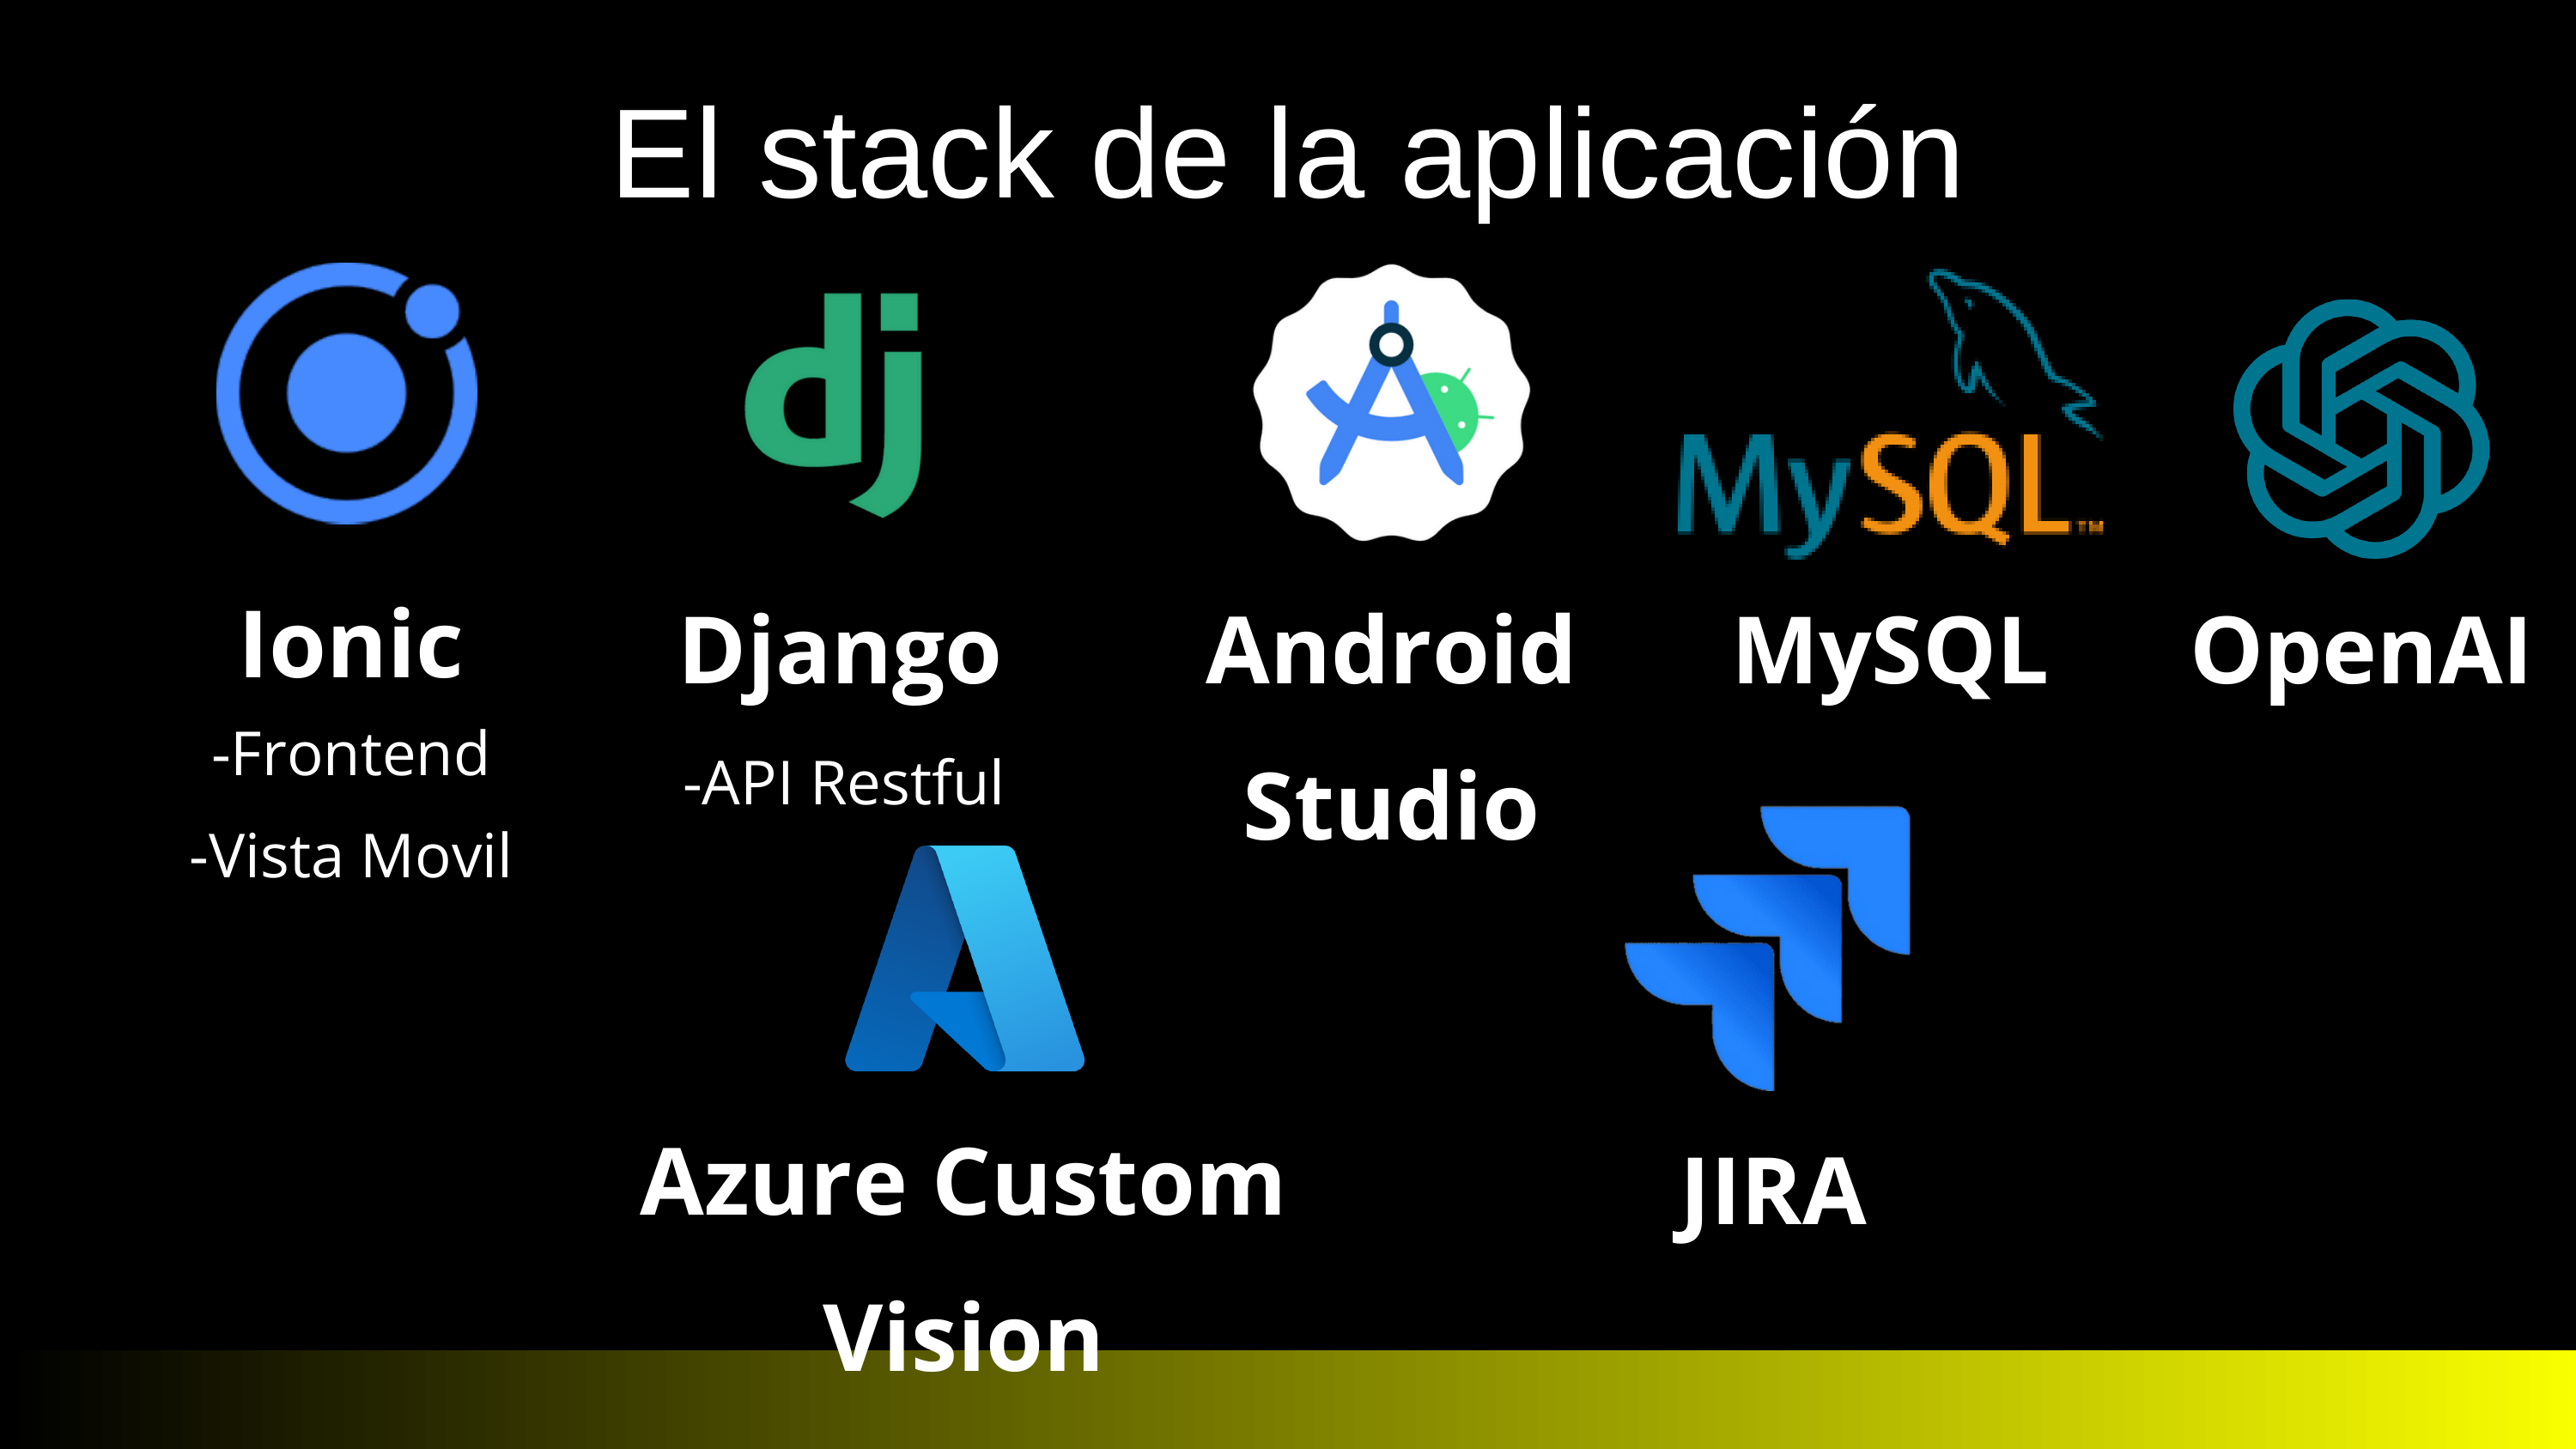

El stack de la aplicación

Ionic
Django
Android Studio
MySQL
OpenAI
-Frontend
-Vista Movil
-API Restful

Azure Custom
Vision
JIRA